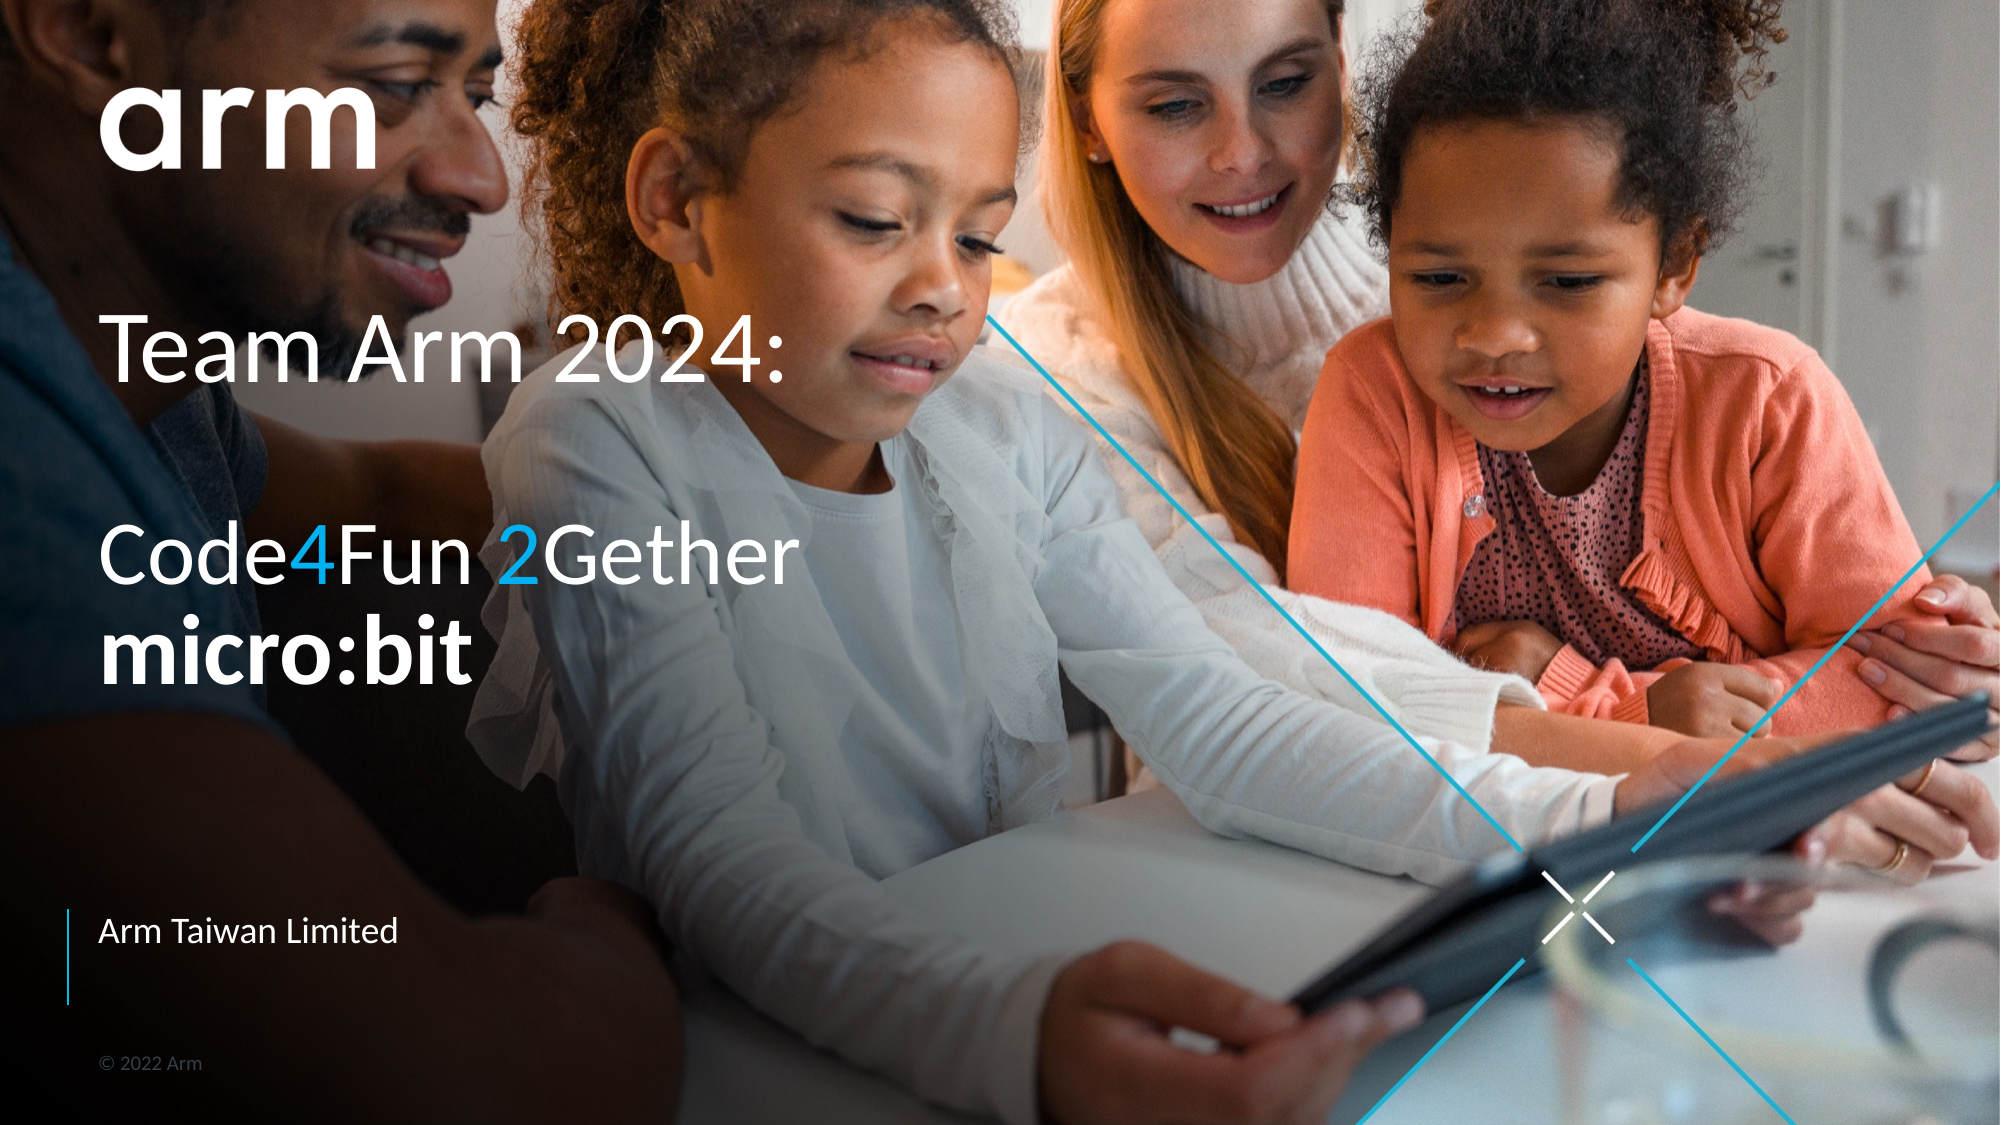

# Team Arm 2024: Code4Fun 2Gether micro:bit
Arm Taiwan Limited